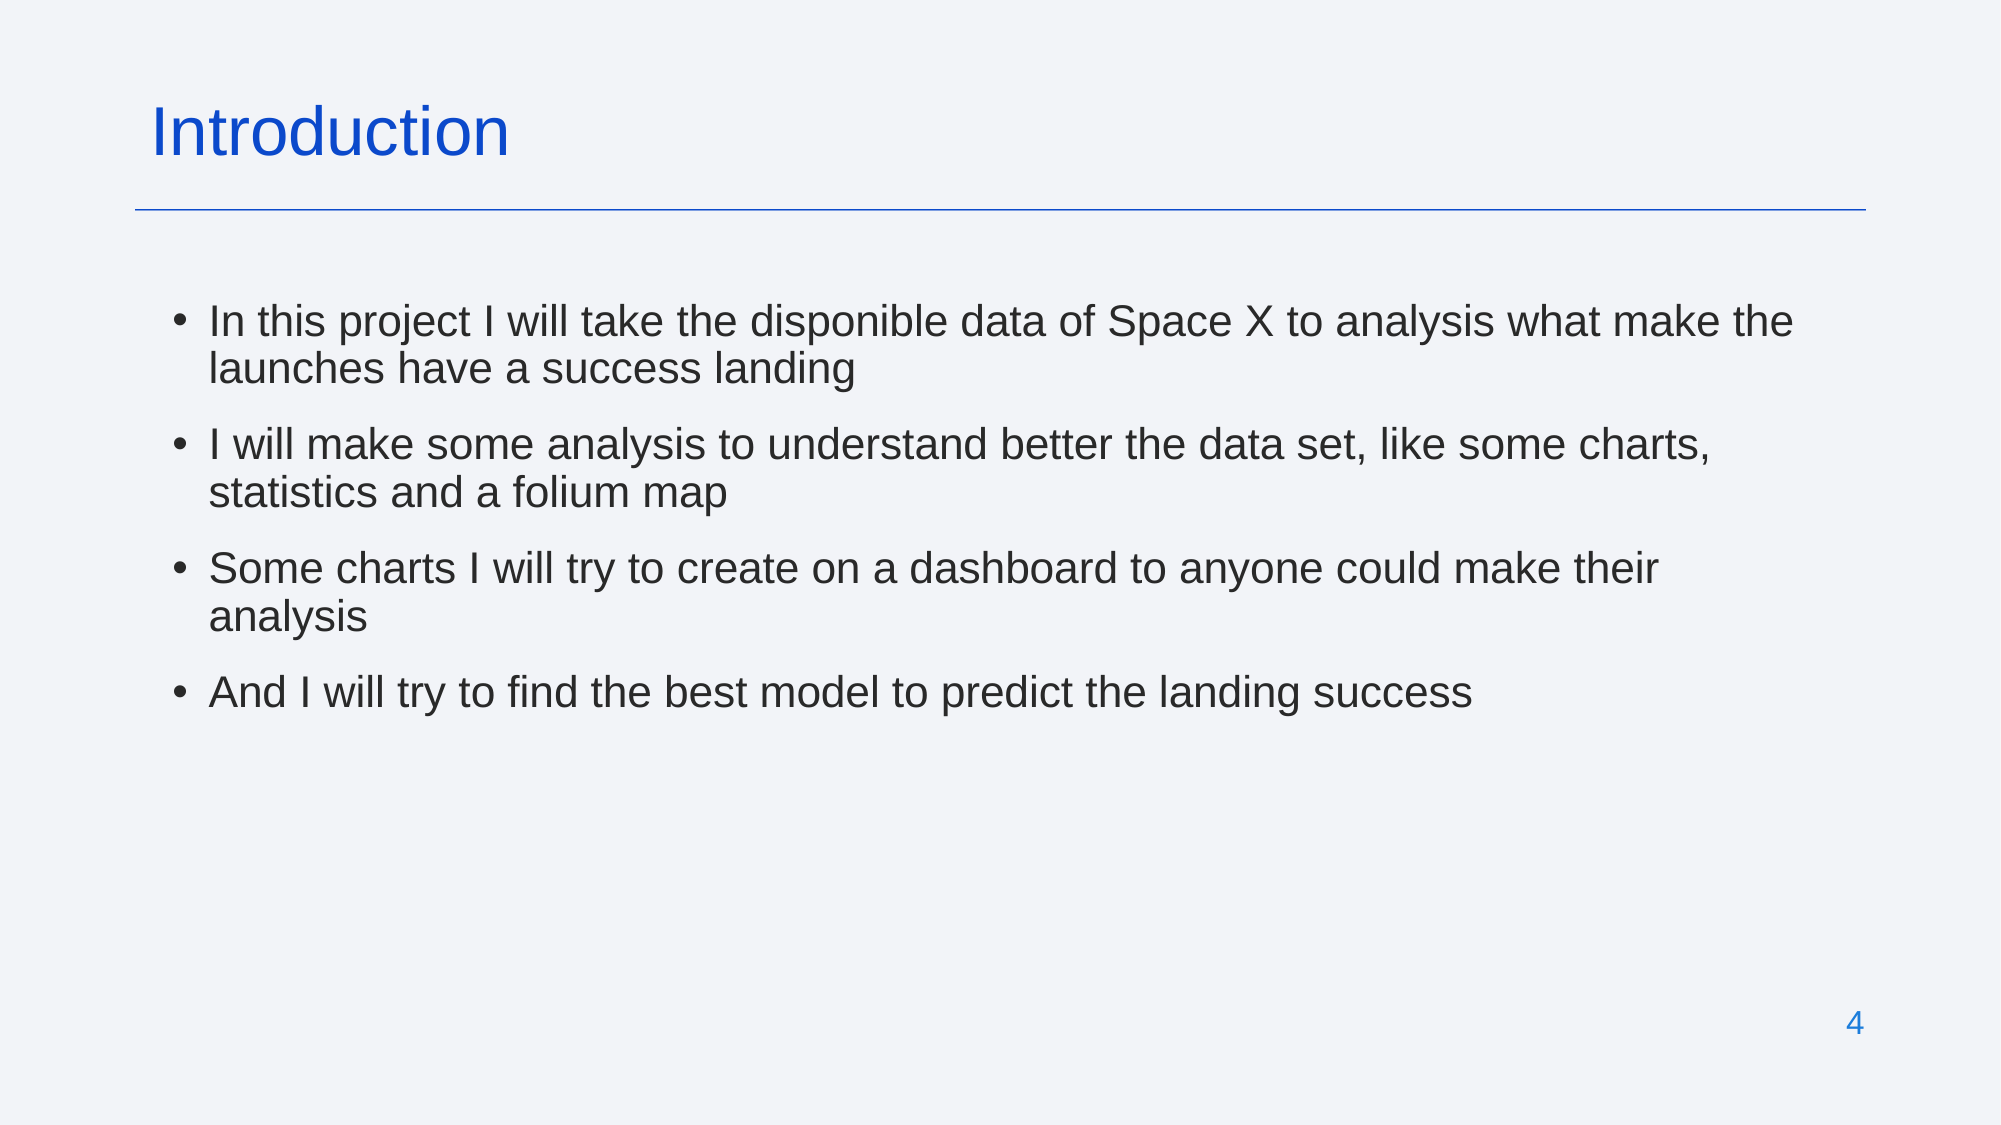

Introduction
In this project I will take the disponible data of Space X to analysis what make the launches have a success landing
I will make some analysis to understand better the data set, like some charts, statistics and a folium map
Some charts I will try to create on a dashboard to anyone could make their analysis
And I will try to find the best model to predict the landing success
4